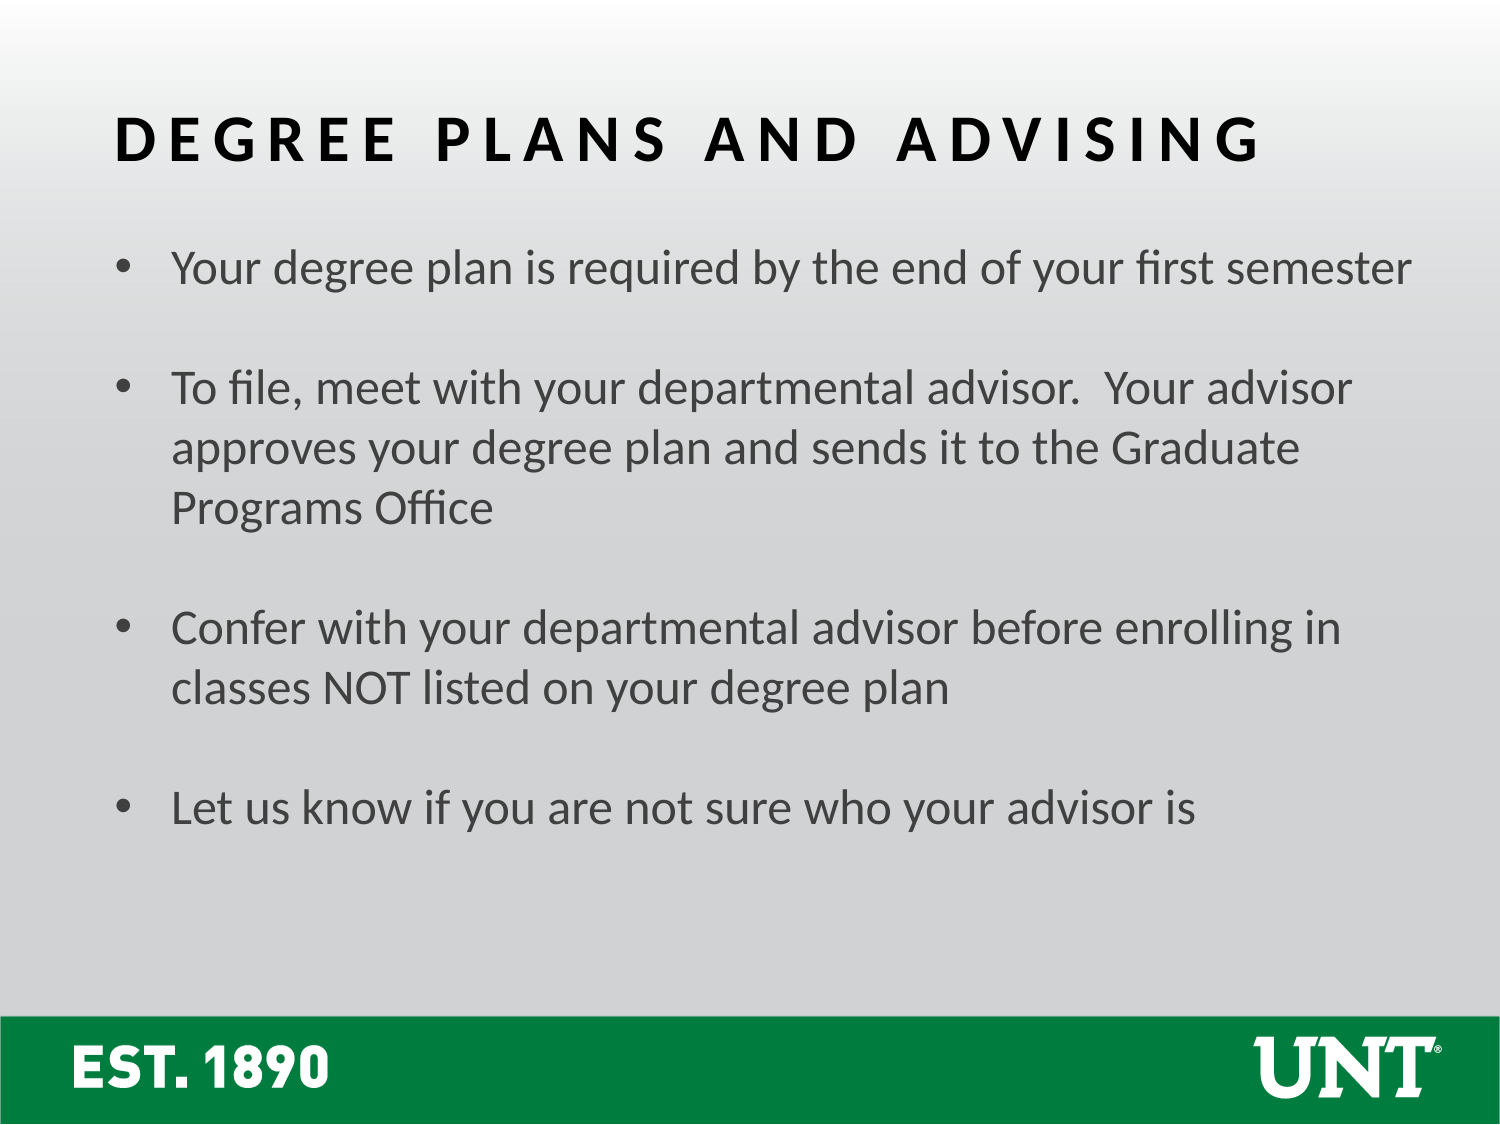

Degree Plans and Advising

Your degree plan is required by the end of your first semester

To file, meet with your departmental advisor.  Your advisor approves your degree plan and sends it to the Graduate Programs Office

Confer with your departmental advisor before enrolling in classes NOT listed on your degree plan

Let us know if you are not sure who your advisor is